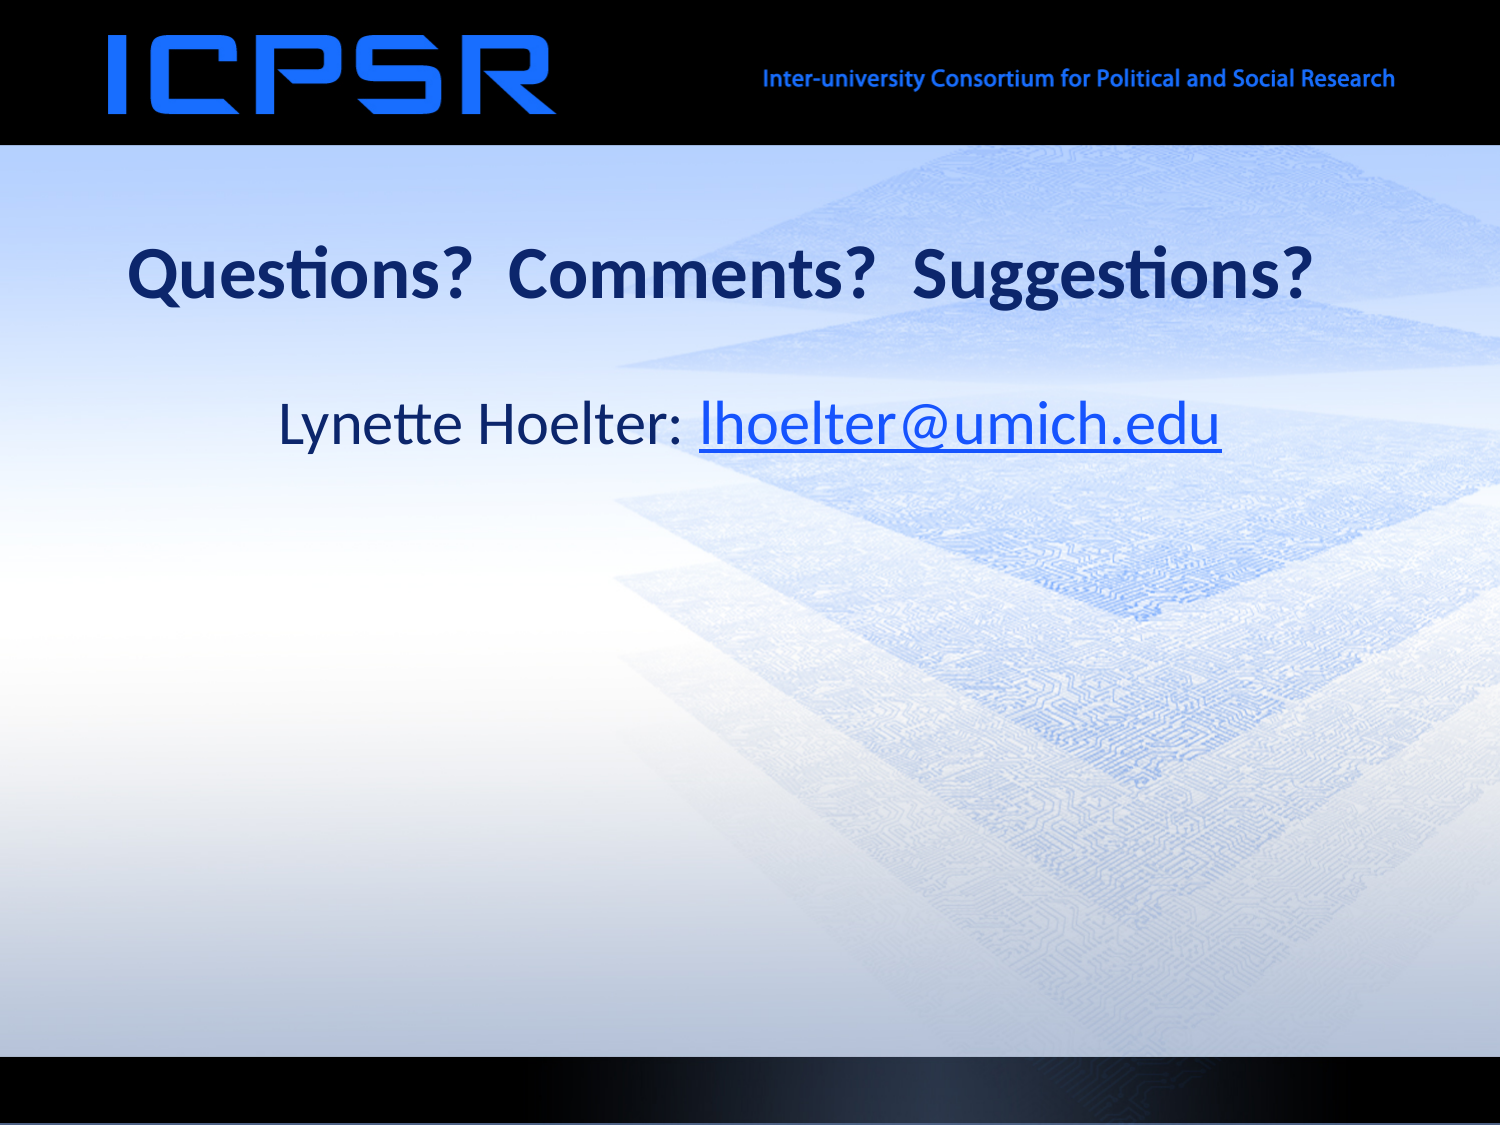

# Questions?  Comments?  Suggestions?
Lynette Hoelter: lhoelter@umich.edu